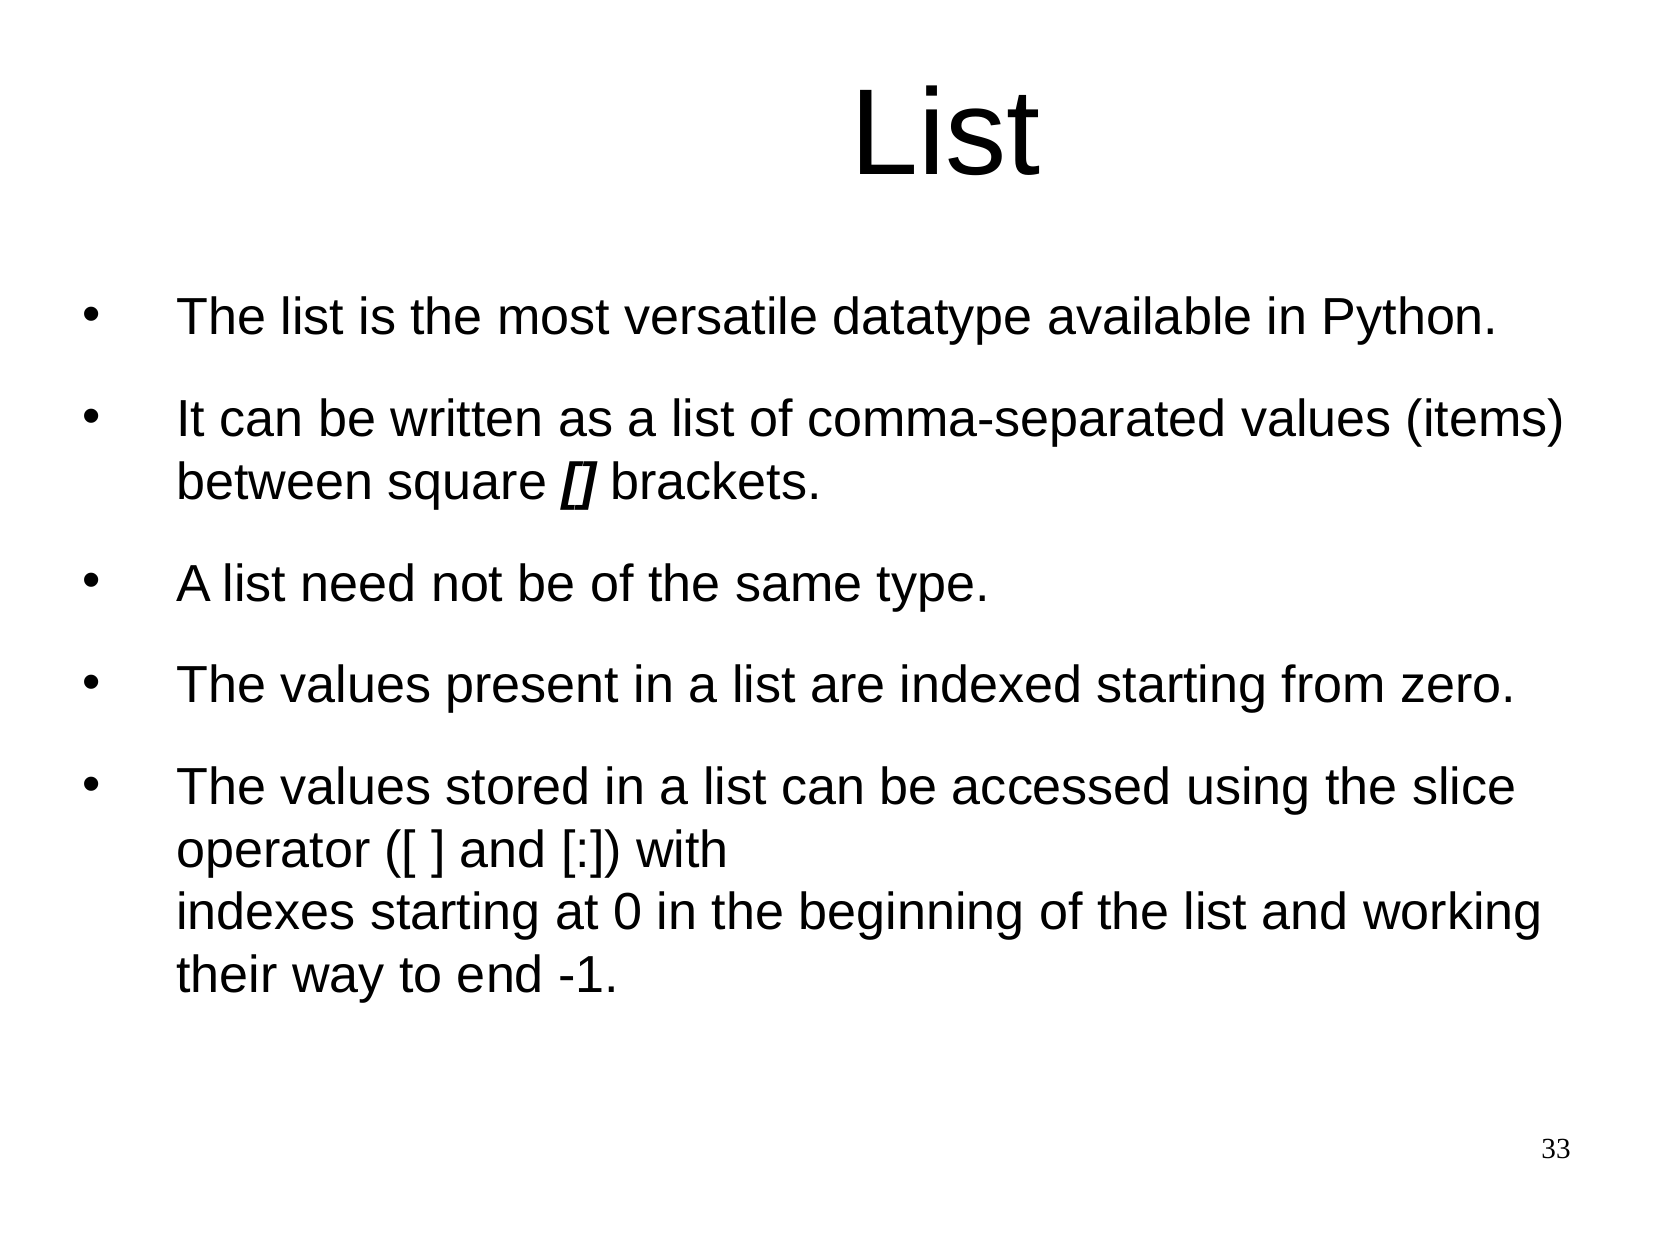

# List
The list is the most versatile datatype available in Python.
It can be written as a list of comma-separated values (items) between square [] brackets.
A list need not be of the same type.
The values present in a list are indexed starting from zero.
The values stored in a list can be accessed using the slice operator ([ ] and [:]) with 
indexes starting at 0 in the beginning of the list and working their way to end -1.

33